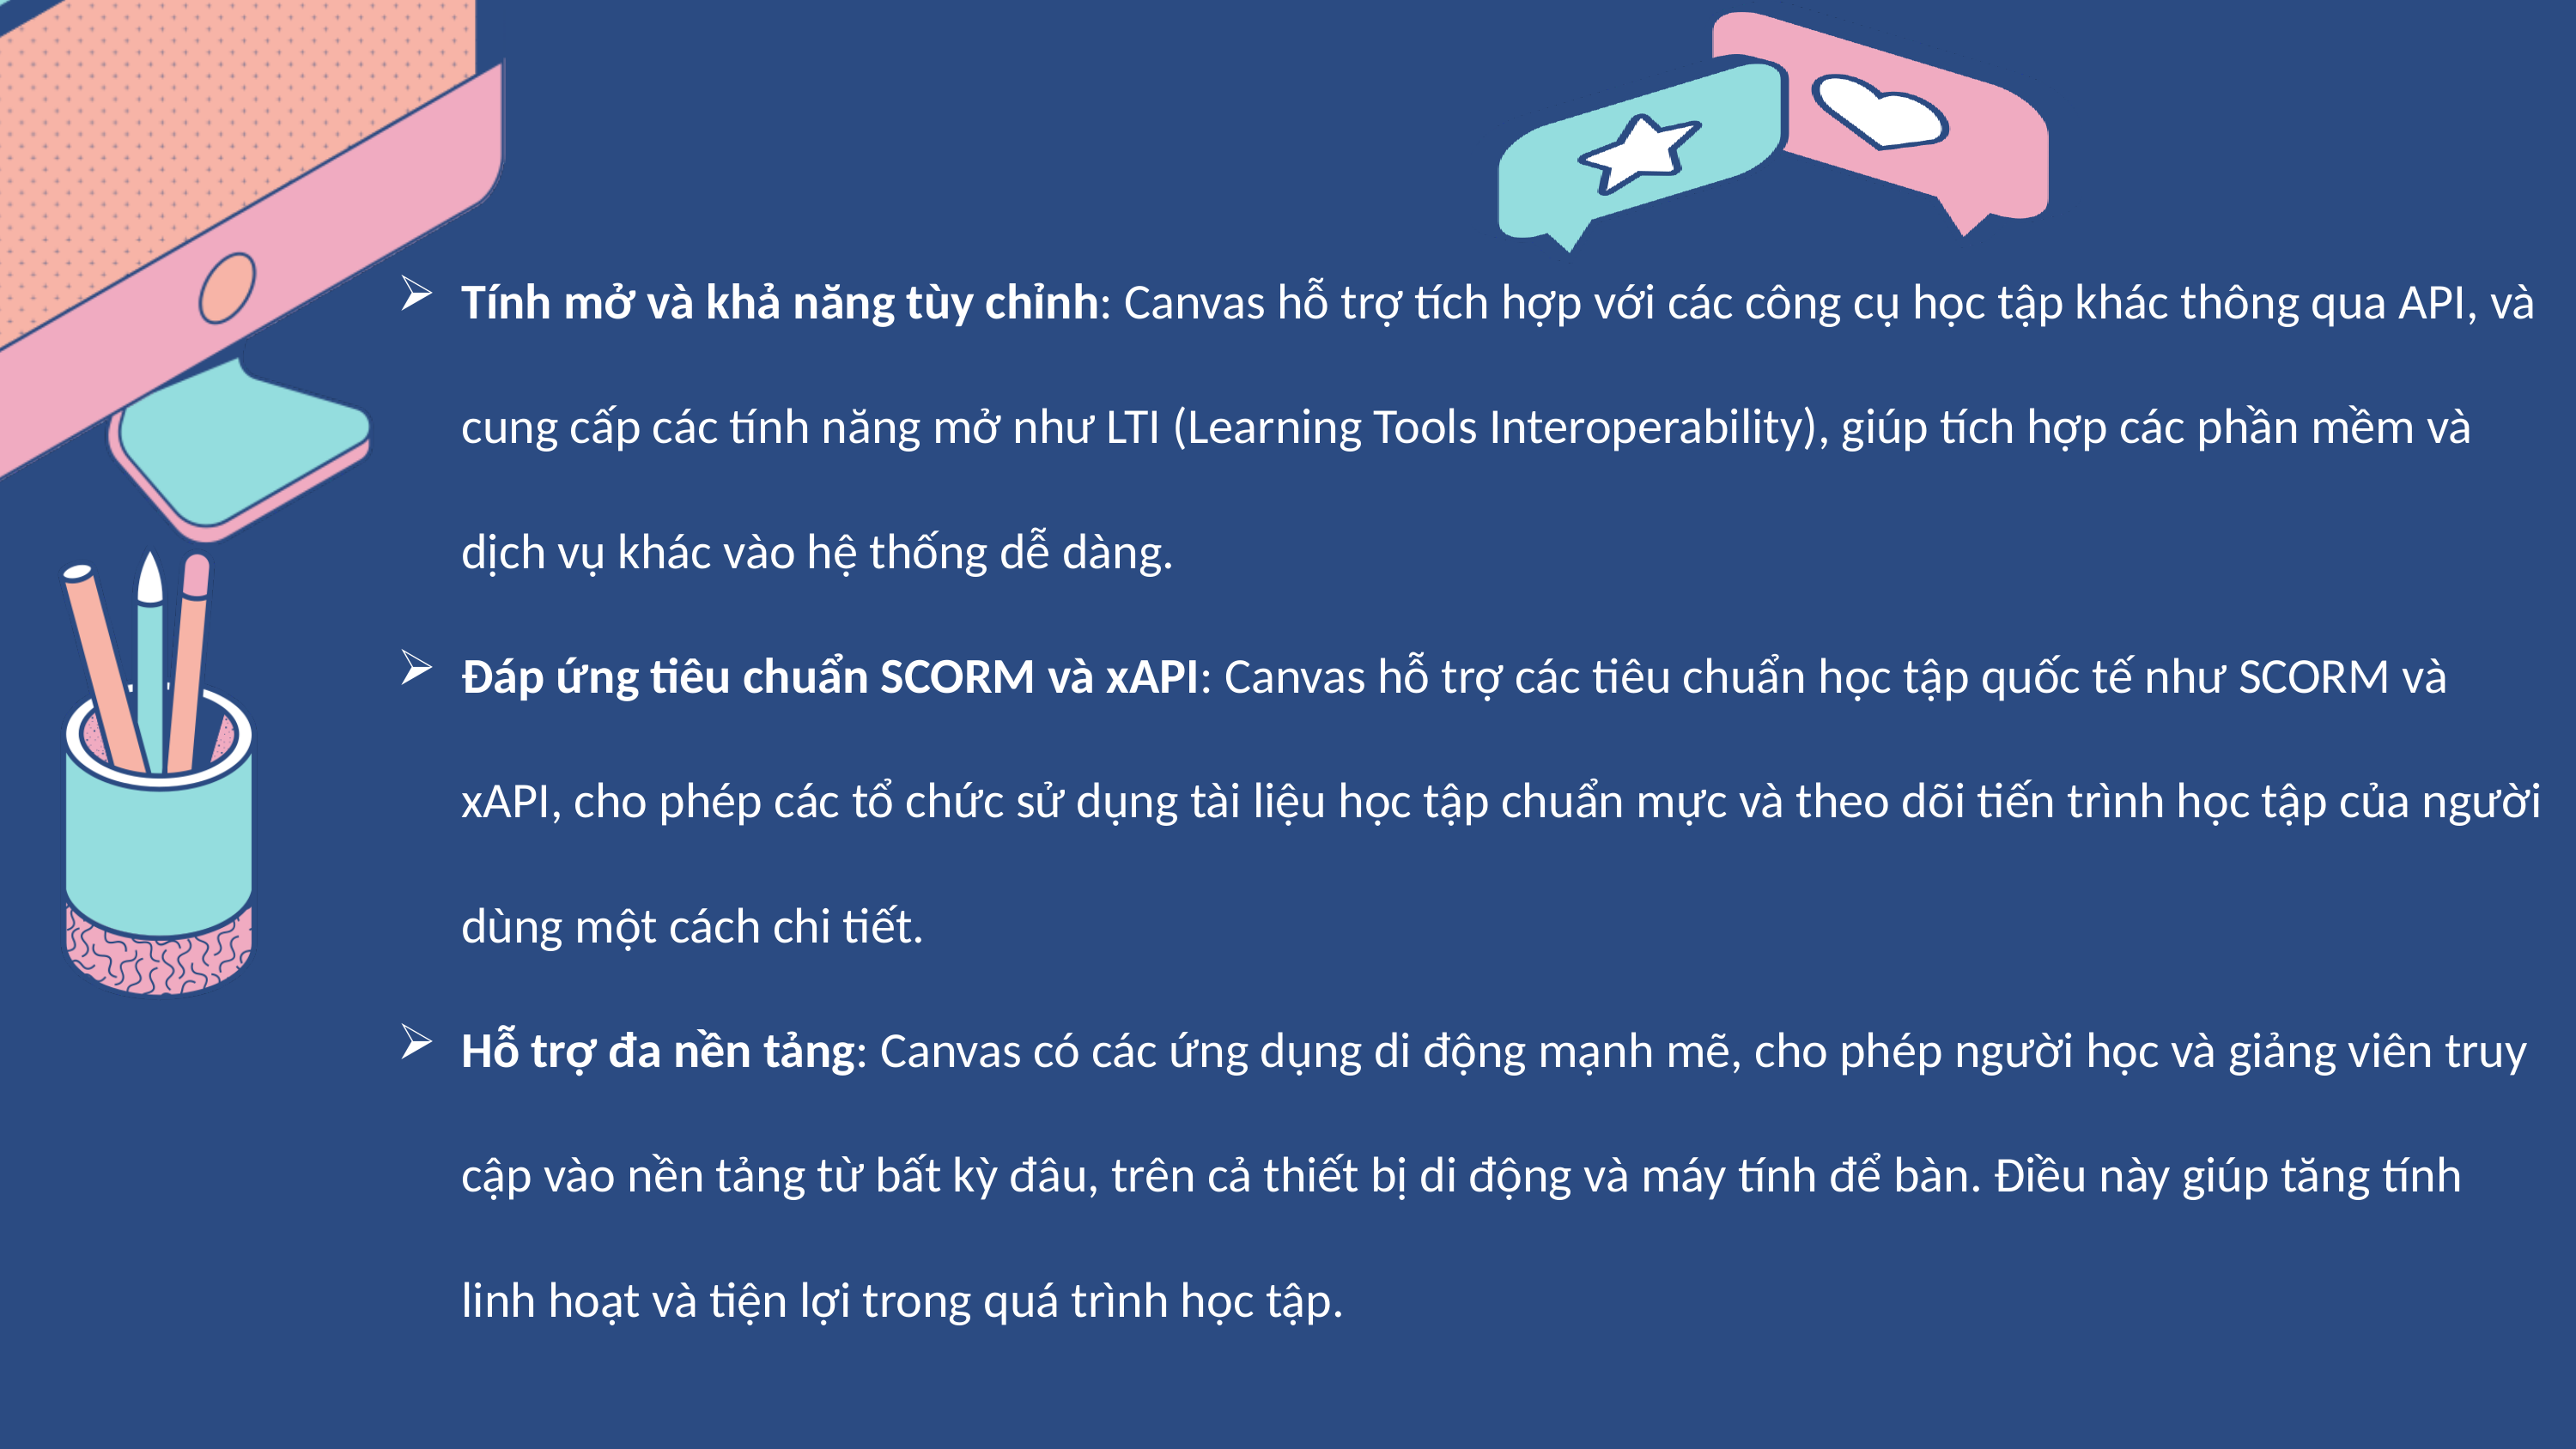

Tính mở và khả năng tùy chỉnh: Canvas hỗ trợ tích hợp với các công cụ học tập khác thông qua API, và cung cấp các tính năng mở như LTI (Learning Tools Interoperability), giúp tích hợp các phần mềm và dịch vụ khác vào hệ thống dễ dàng.
Đáp ứng tiêu chuẩn SCORM và xAPI: Canvas hỗ trợ các tiêu chuẩn học tập quốc tế như SCORM và xAPI, cho phép các tổ chức sử dụng tài liệu học tập chuẩn mực và theo dõi tiến trình học tập của người dùng một cách chi tiết.
Hỗ trợ đa nền tảng: Canvas có các ứng dụng di động mạnh mẽ, cho phép người học và giảng viên truy cập vào nền tảng từ bất kỳ đâu, trên cả thiết bị di động và máy tính để bàn. Điều này giúp tăng tính linh hoạt và tiện lợi trong quá trình học tập.